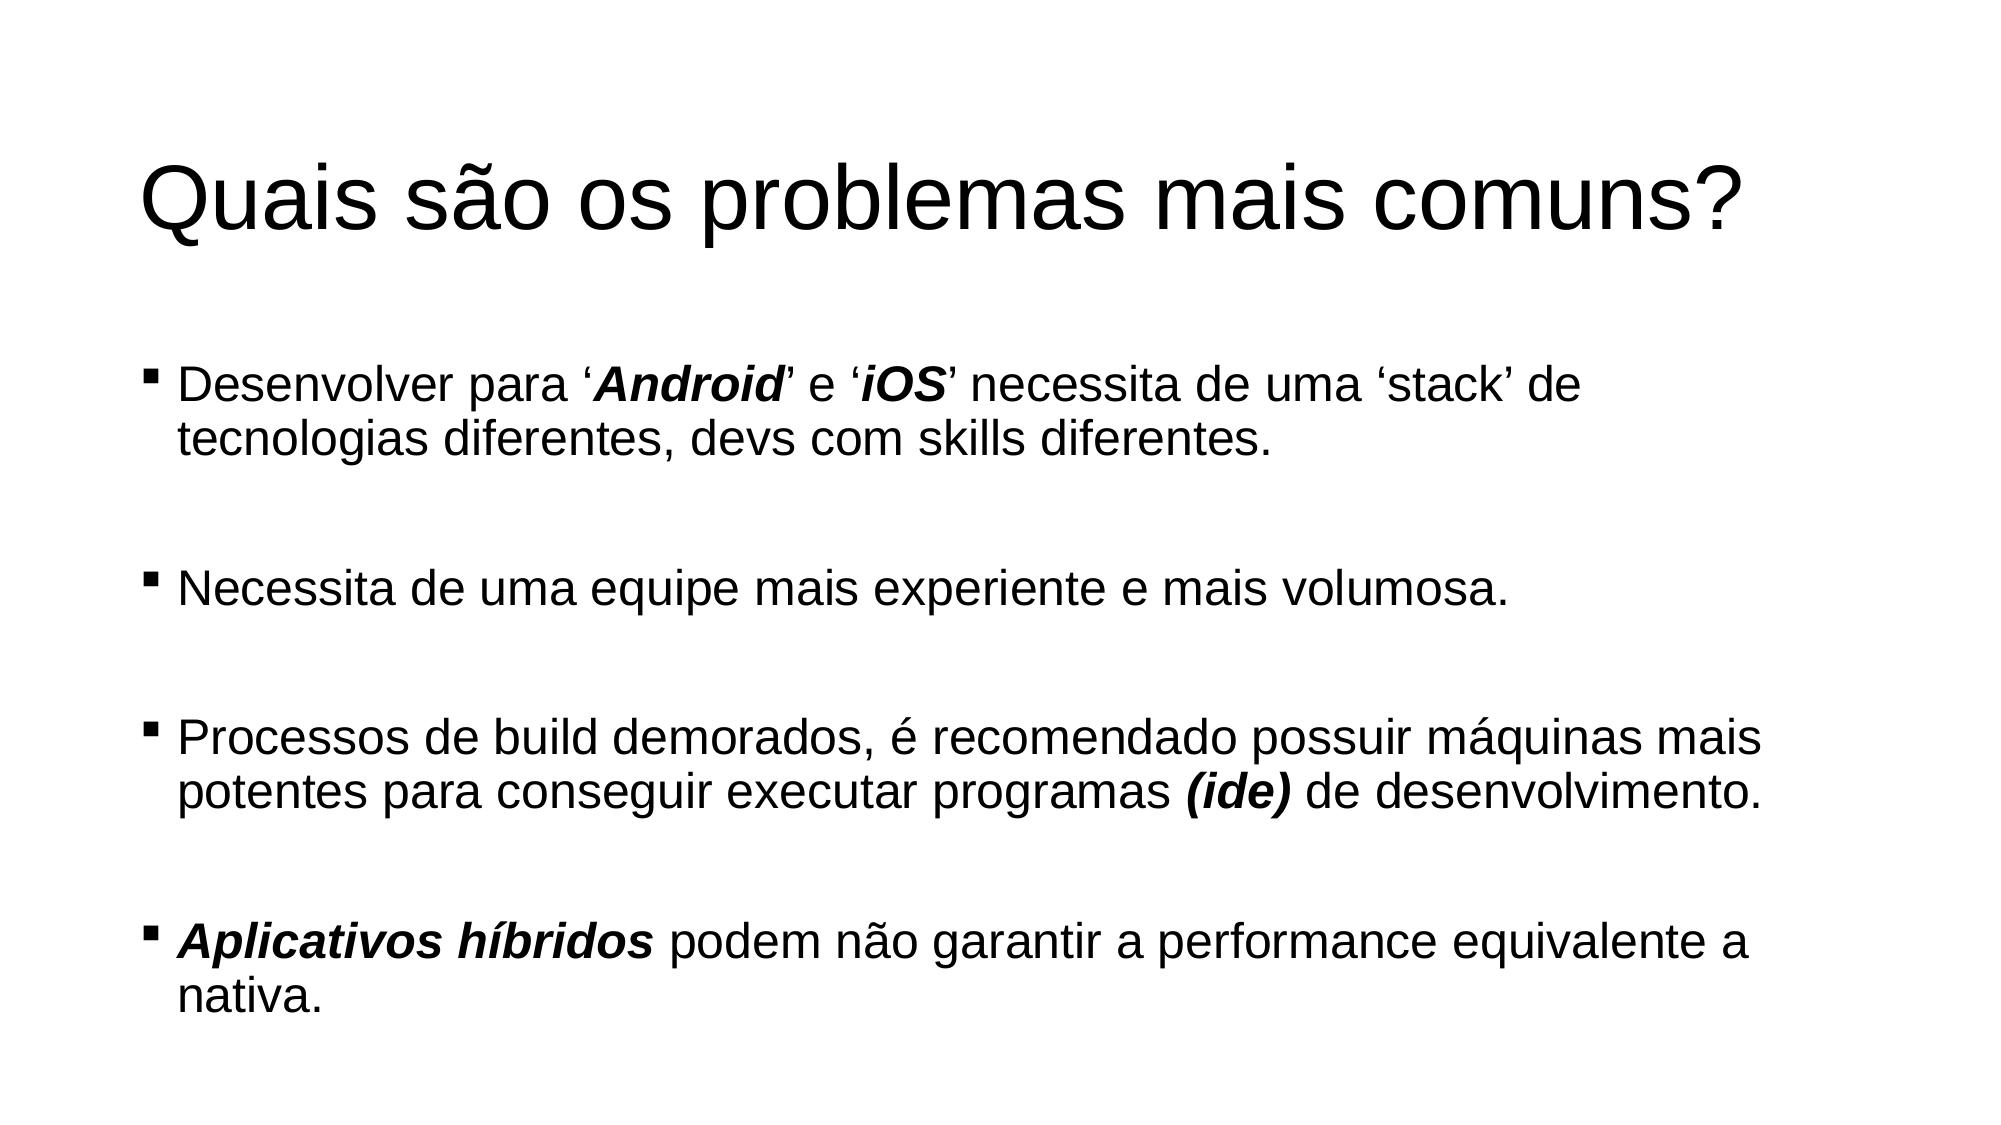

# Quais são os problemas mais comuns?
Desenvolver para ‘Android’ e ‘iOS’ necessita de uma ‘stack’ de tecnologias diferentes, devs com skills diferentes.

Necessita de uma equipe mais experiente e mais volumosa.

Processos de build demorados, é recomendado possuir máquinas mais potentes para conseguir executar programas (ide) de desenvolvimento.

Aplicativos híbridos podem não garantir a performance equivalente a nativa.